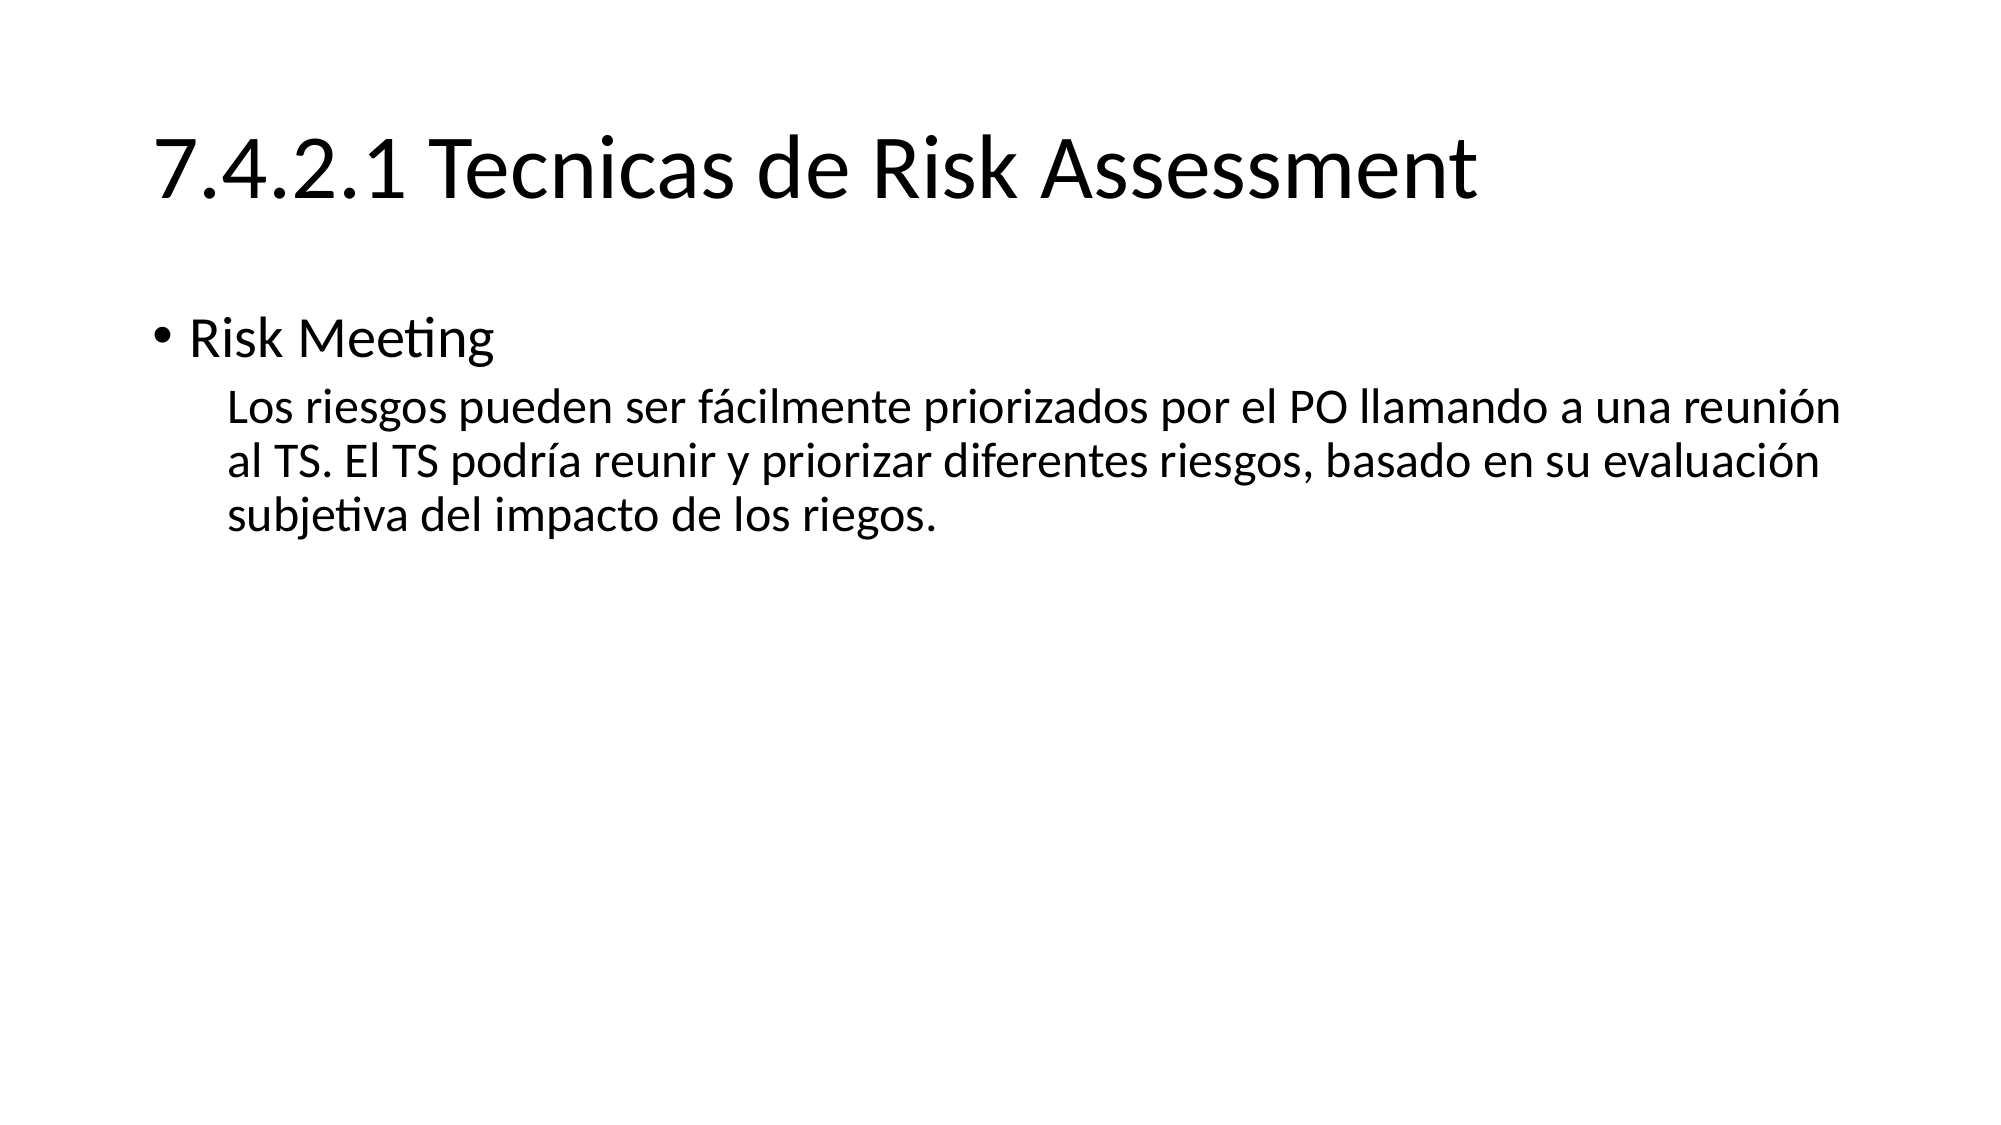

# 7.4.2.1 Tecnicas de Risk Assessment
Risk Meeting
Los riesgos pueden ser fácilmente priorizados por el PO llamando a una reunión al TS. El TS podría reunir y priorizar diferentes riesgos, basado en su evaluación subjetiva del impacto de los riegos.